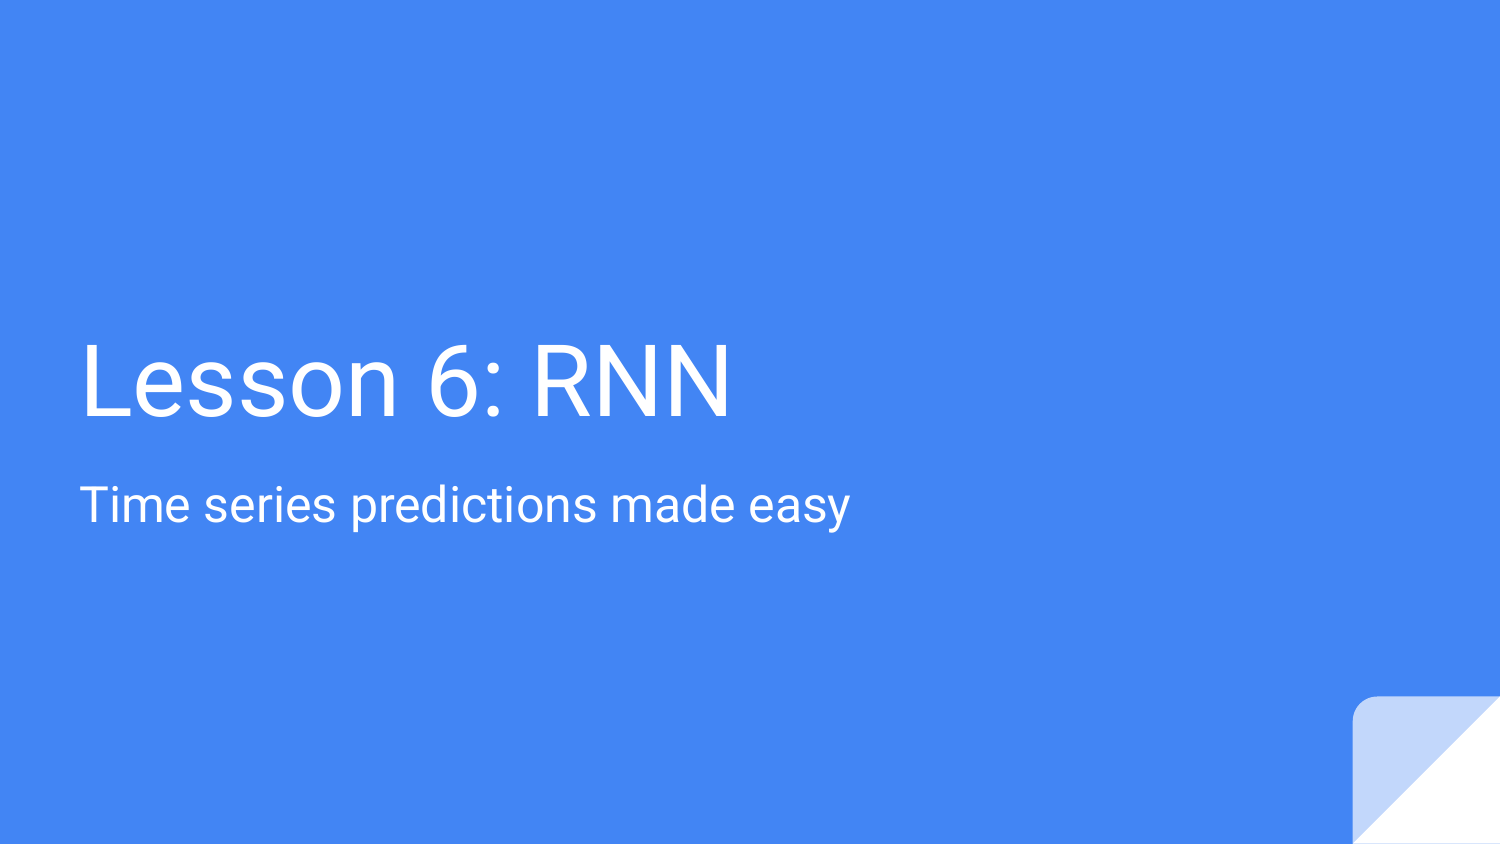

# Lesson 6: RNN
Time series predictions made easy